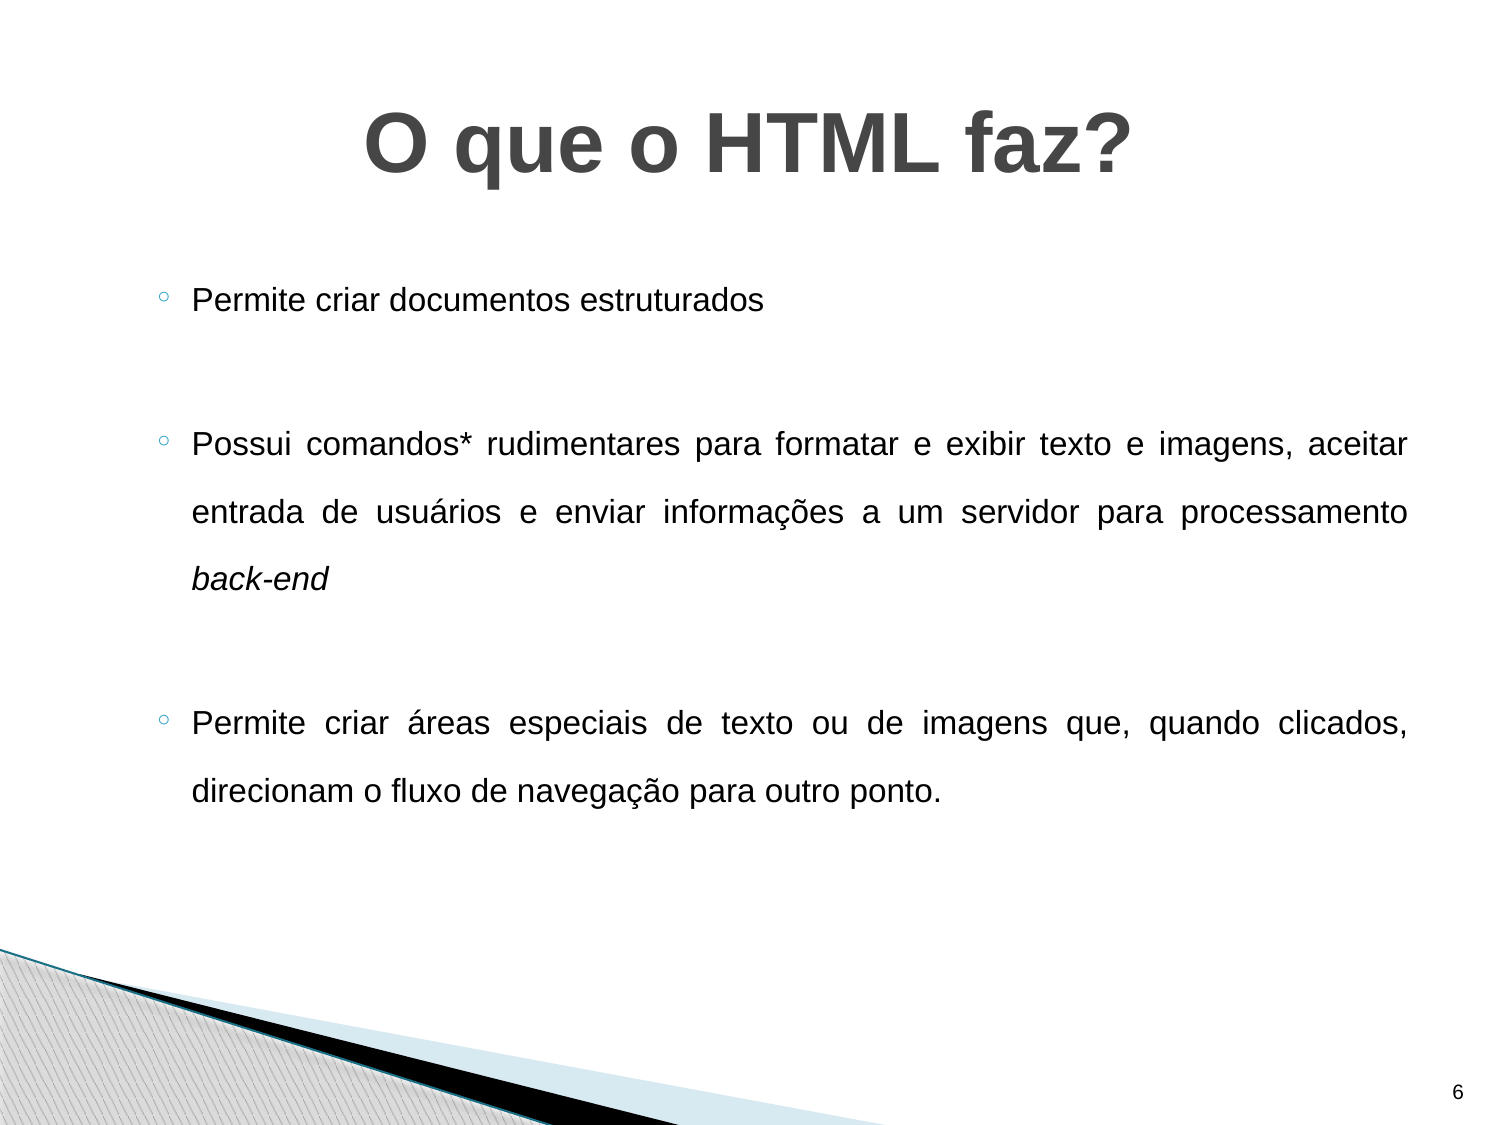

# O que o HTML faz?
Permite criar documentos estruturados

Possui comandos* rudimentares para formatar e exibir texto e imagens, aceitar entrada de usuários e enviar informações a um servidor para processamento back-end

Permite criar áreas especiais de texto ou de imagens que, quando clicados, direcionam o fluxo de navegação para outro ponto.

6